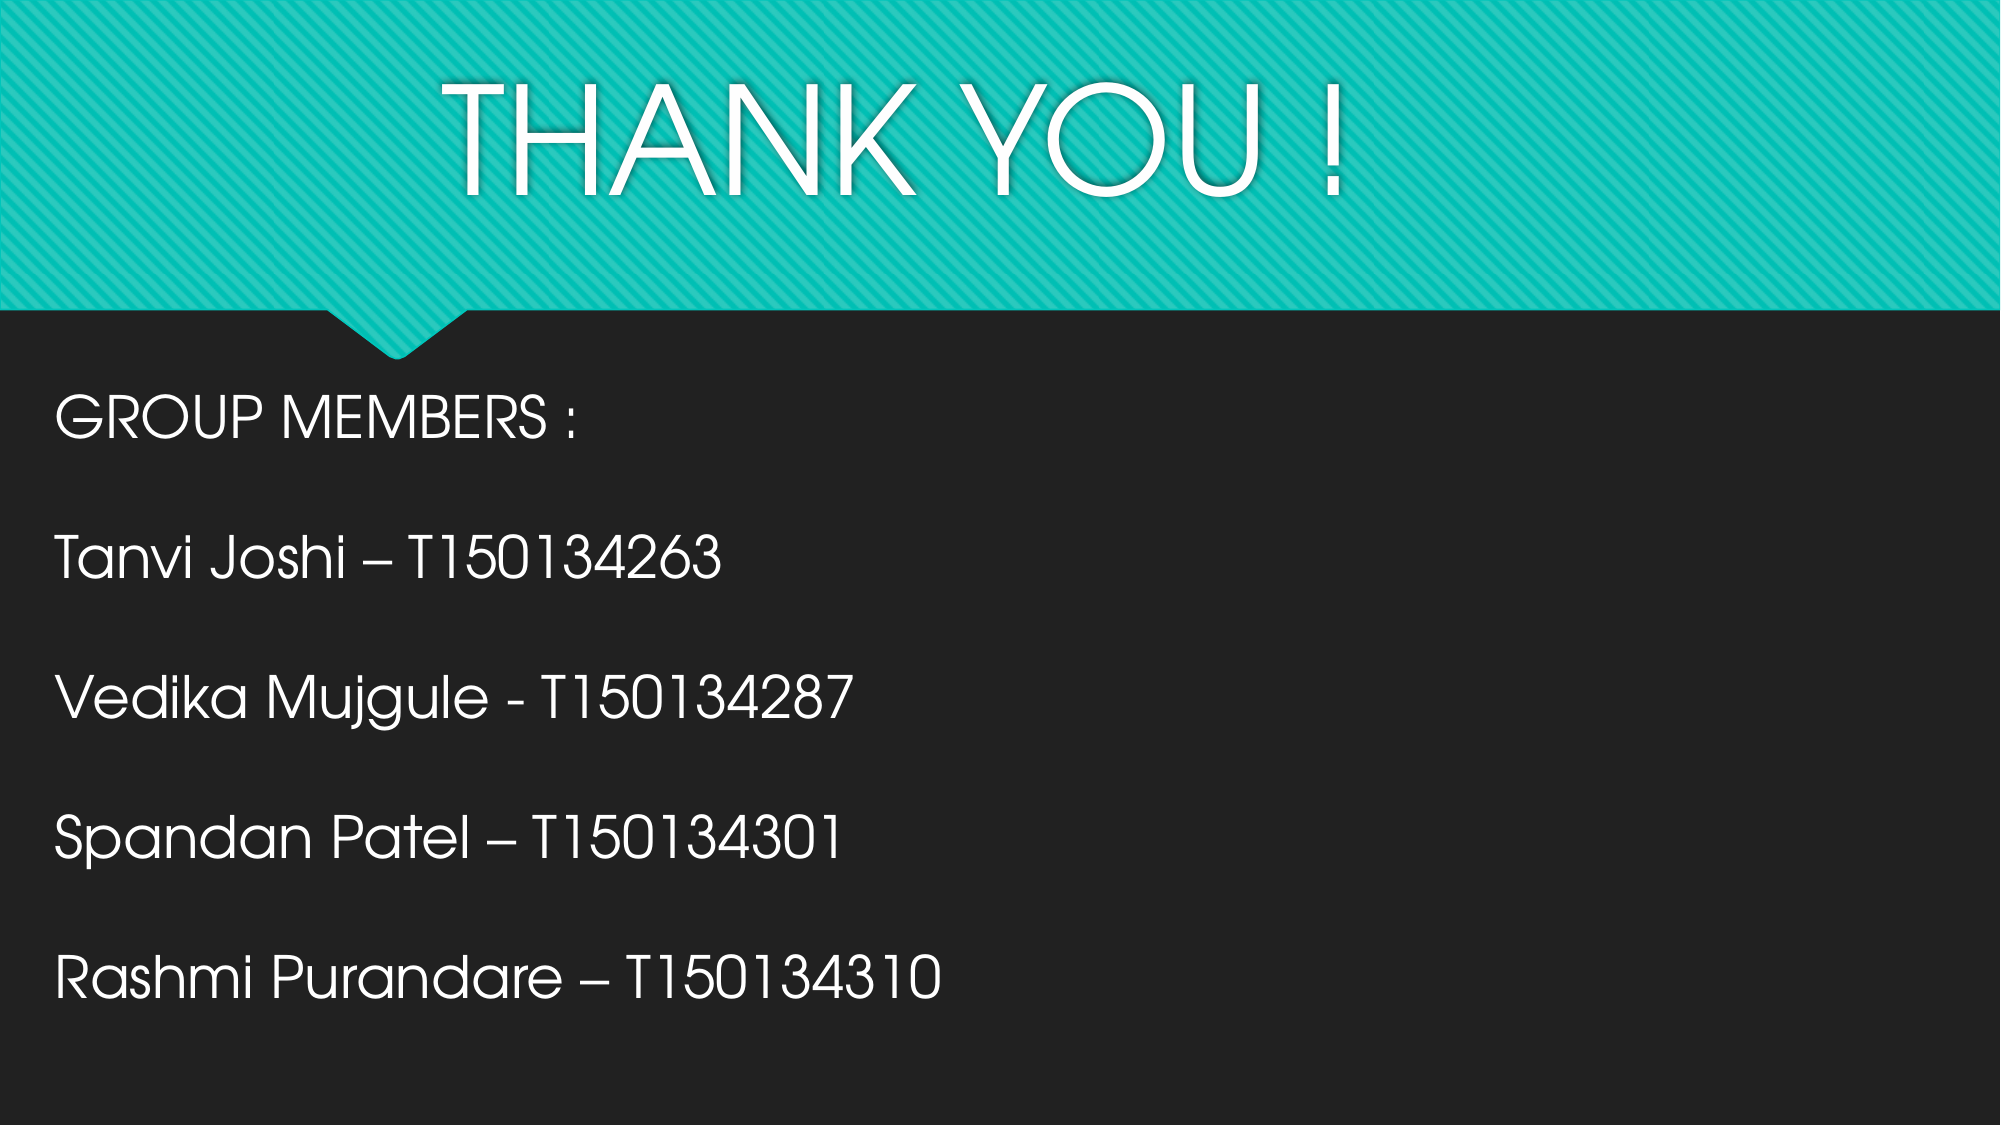

# THANK YOU !
GROUP MEMBERS :

Tanvi Joshi – T150134263

Vedika Mujgule - T150134287

Spandan Patel – T150134301

Rashmi Purandare – T150134310